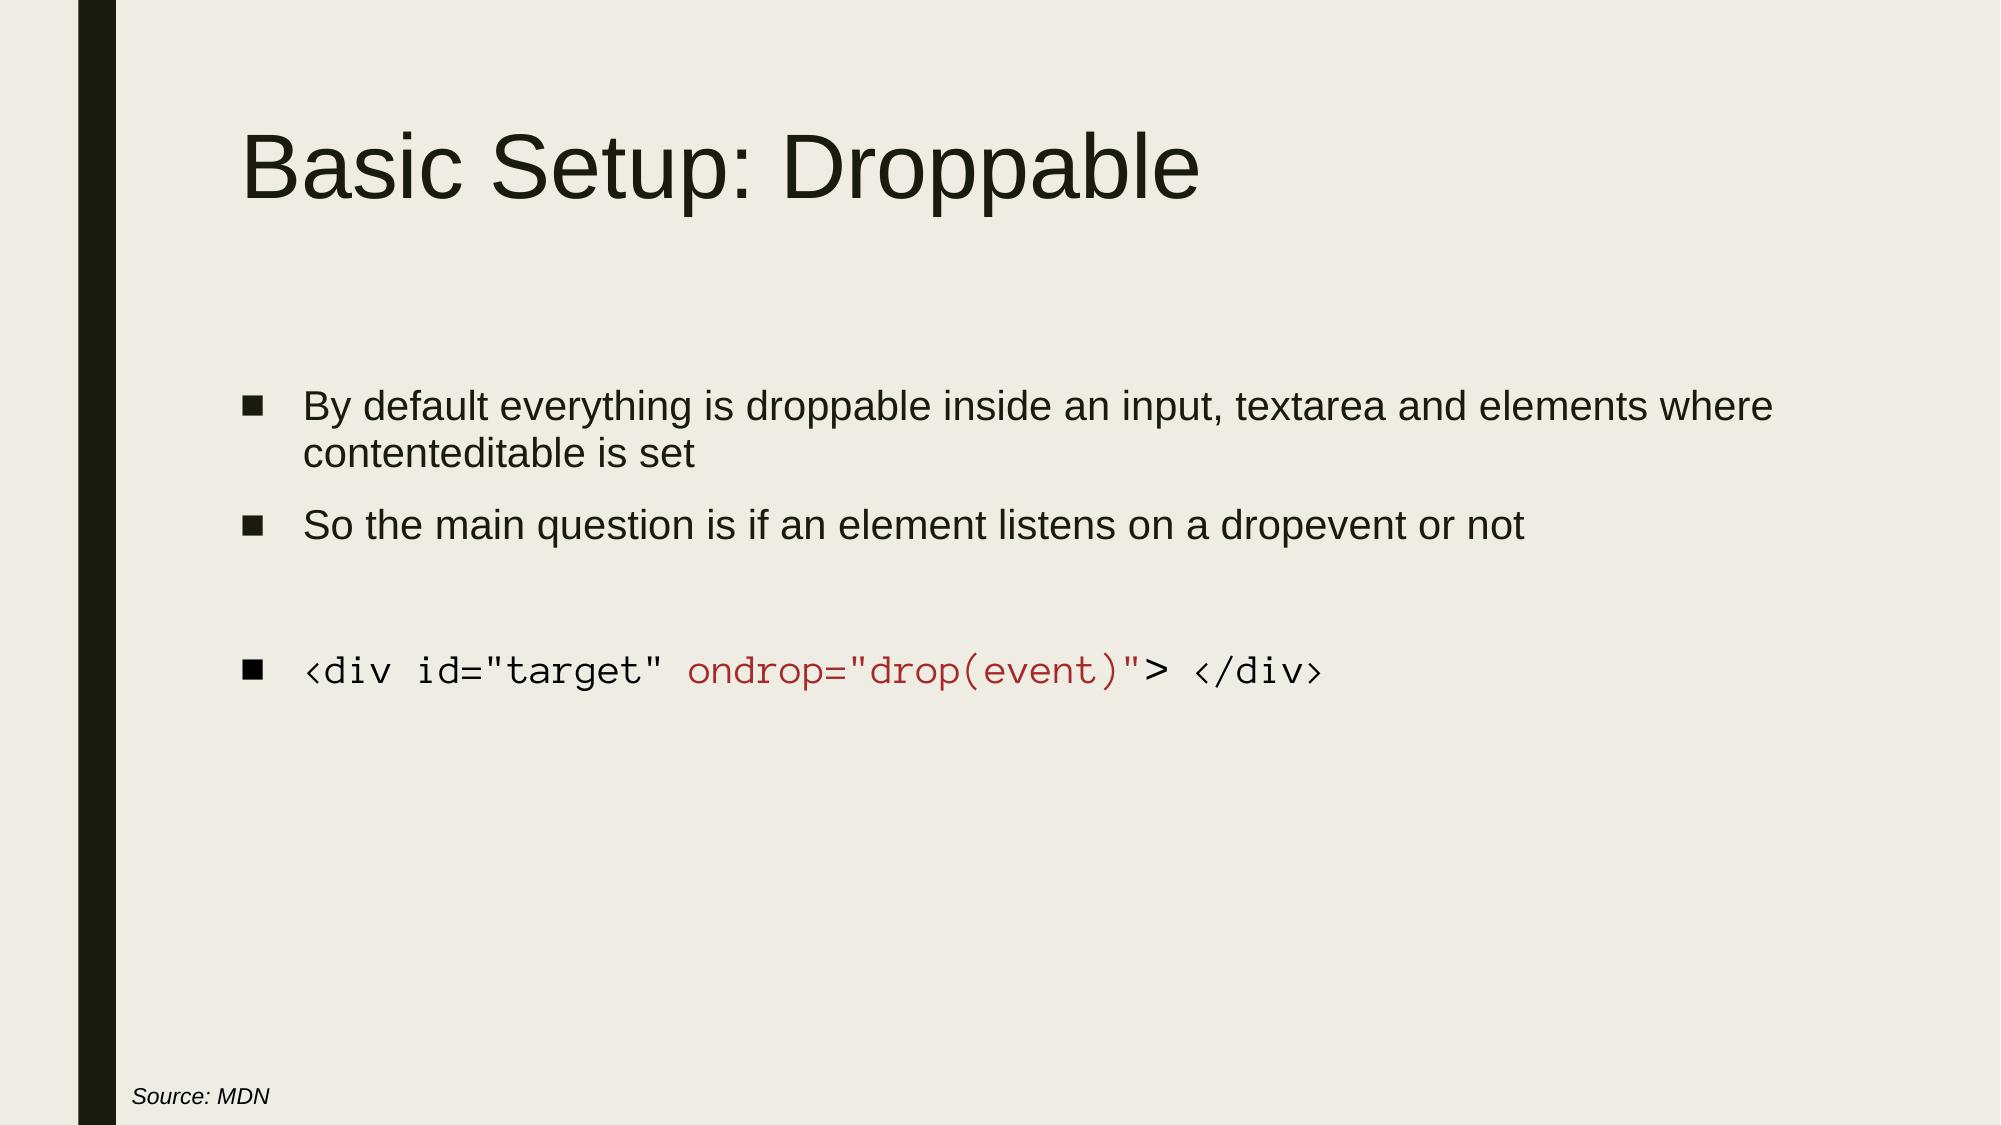

# Basic Setup: Droppable
By default everything is droppable inside an input, textarea and elements where contenteditable is set
So the main question is if an element listens on a dropevent or not

<div id="target" ondrop="drop(event)"> </div>

Source: MDN